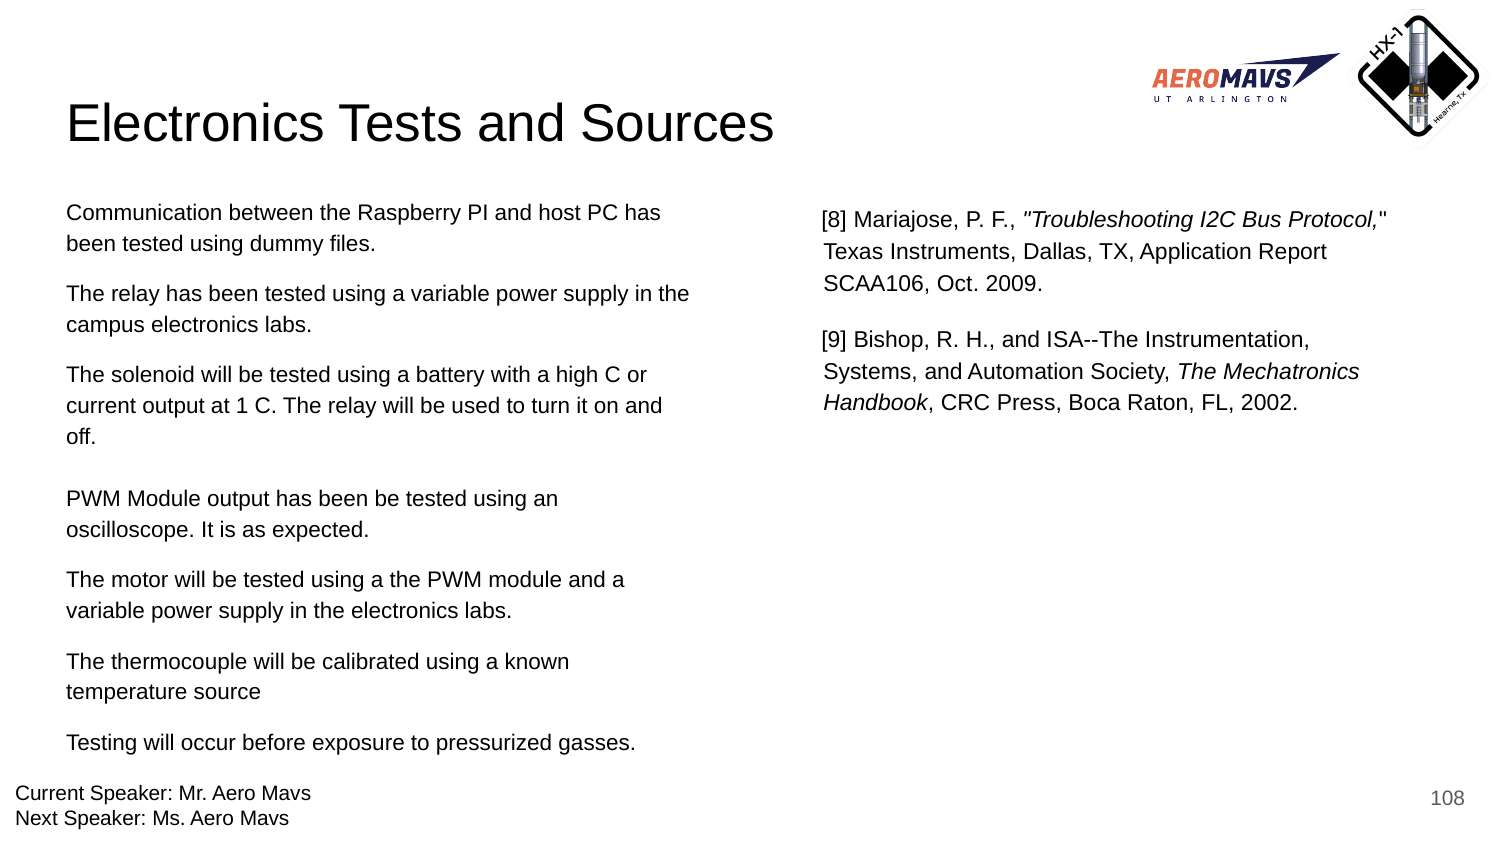

# Electronics Tests and Sources
Communication between the Raspberry PI and host PC has been tested using dummy files.
The relay has been tested using a variable power supply in the campus electronics labs.
The solenoid will be tested using a battery with a high C or current output at 1 C. The relay will be used to turn it on and off.
PWM Module output has been be tested using an oscilloscope. It is as expected.
The motor will be tested using a the PWM module and a variable power supply in the electronics labs.
The thermocouple will be calibrated using a known temperature source
Testing will occur before exposure to pressurized gasses.
[8] Mariajose, P. F., "Troubleshooting I2C Bus Protocol," Texas Instruments, Dallas, TX, Application Report SCAA106, Oct. 2009.
[9] Bishop, R. H., and ISA--The Instrumentation, Systems, and Automation Society, The Mechatronics Handbook, CRC Press, Boca Raton, FL, 2002.
108
Current Speaker: Mr. Aero Mavs
Next Speaker: Ms. Aero Mavs